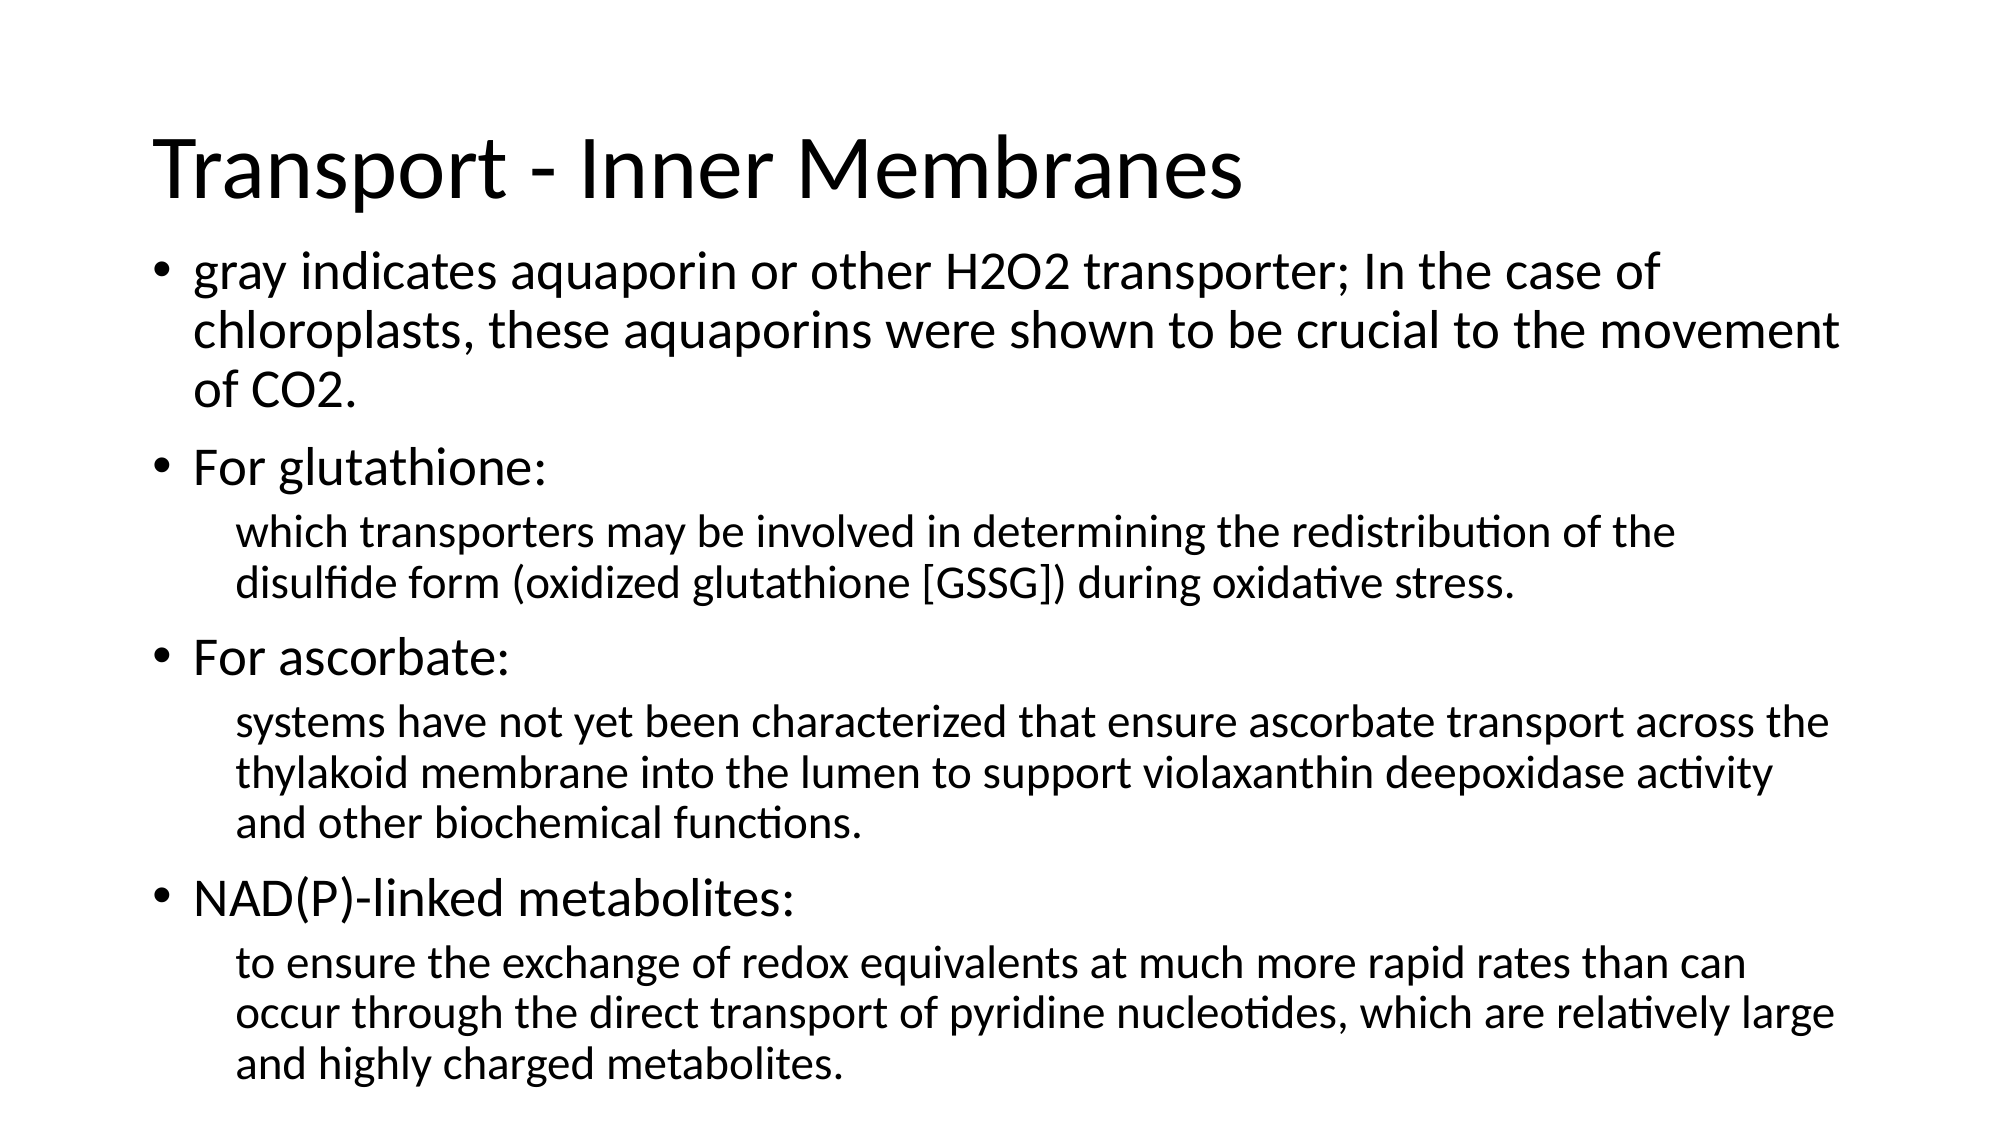

# Transport - Inner Membranes
gray indicates aquaporin or other H2O2 transporter; In the case of chloroplasts, these aquaporins were shown to be crucial to the movement of CO2.
For glutathione:
which transporters may be involved in determining the redistribution of the disulfide form (oxidized glutathione [GSSG]) during oxidative stress.
For ascorbate:
systems have not yet been characterized that ensure ascorbate transport across the thylakoid membrane into the lumen to support violaxanthin deepoxidase activity and other biochemical functions.
NAD(P)-linked metabolites:
to ensure the exchange of redox equivalents at much more rapid rates than can occur through the direct transport of pyridine nucleotides, which are relatively large and highly charged metabolites.